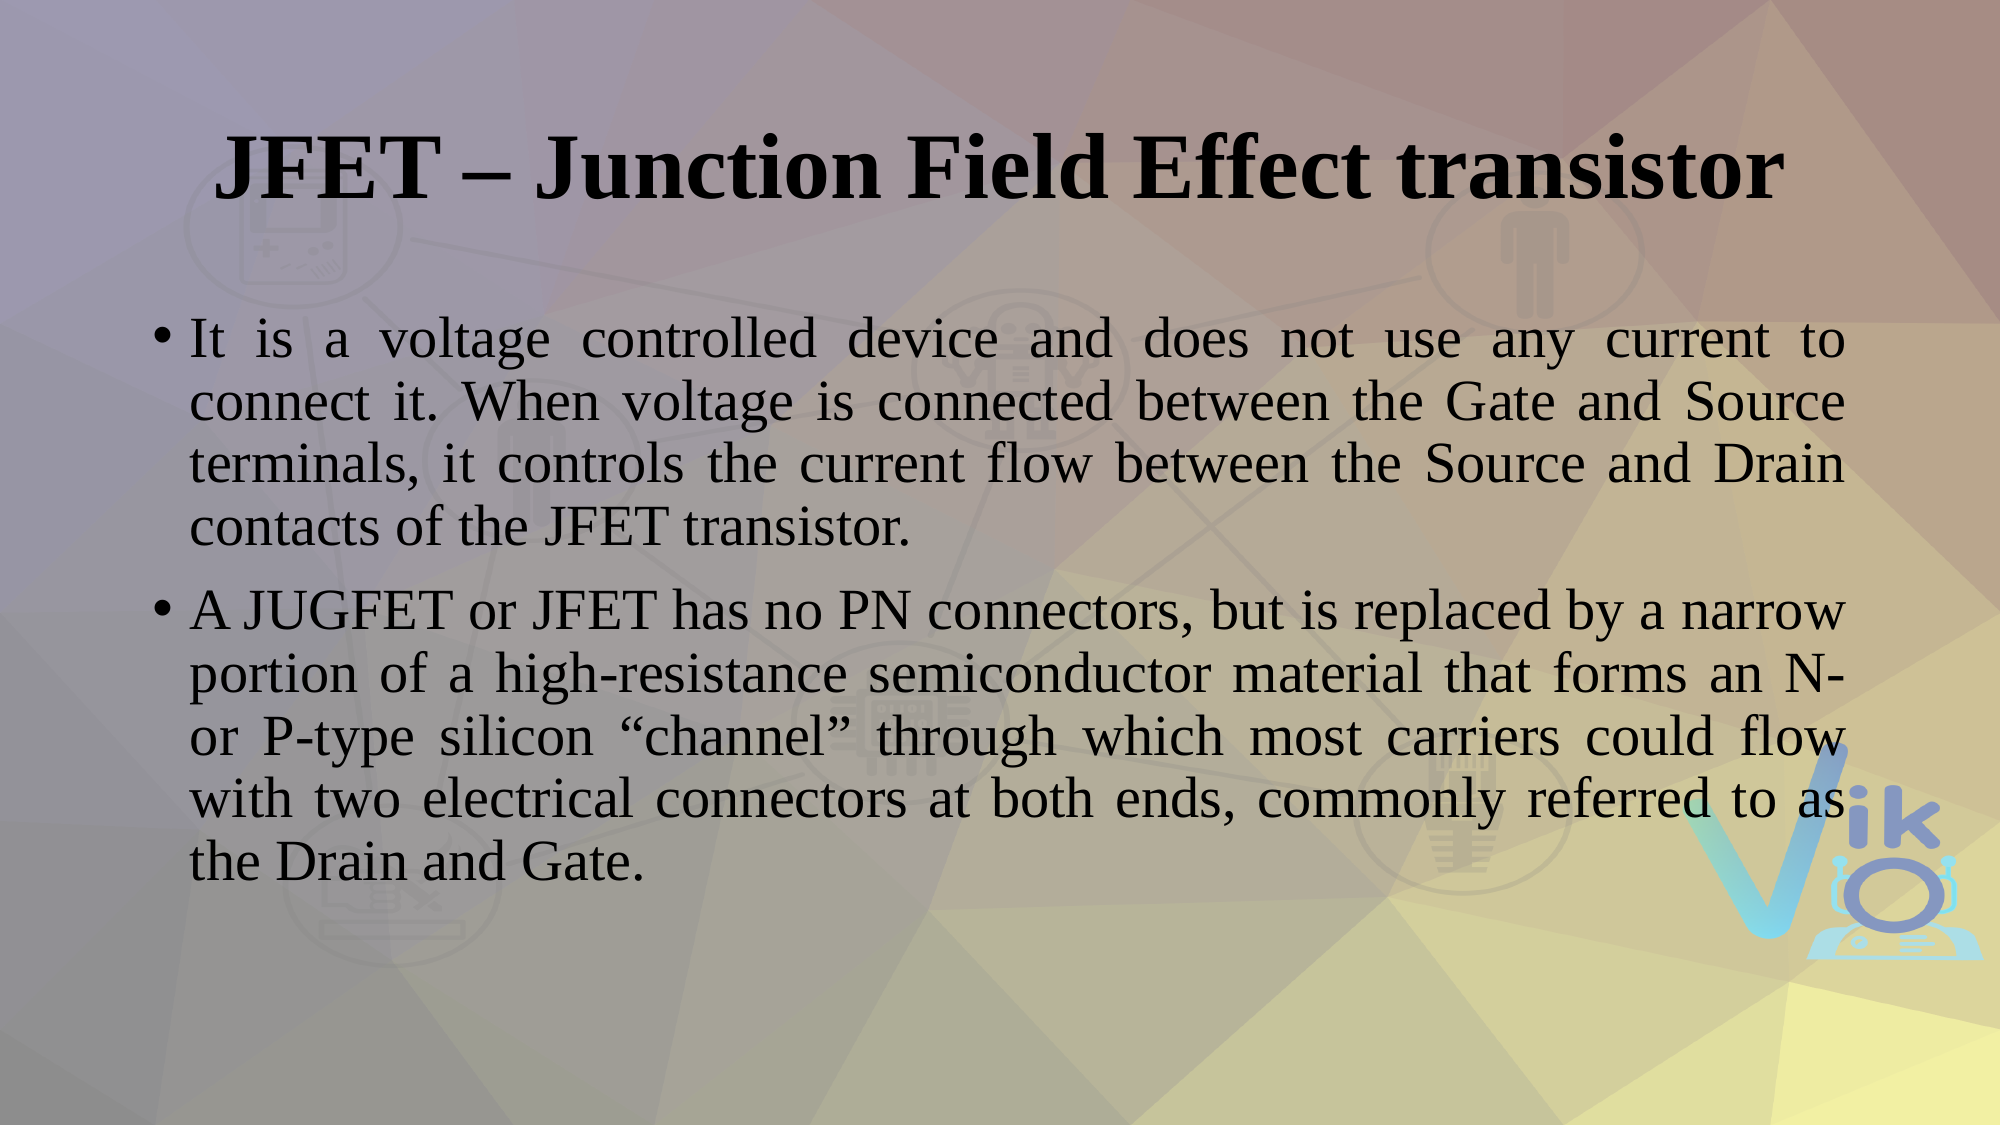

# JFET – Junction Field Effect transistor
It is a voltage controlled device and does not use any current to connect it. When voltage is connected between the Gate and Source terminals, it controls the current flow between the Source and Drain contacts of the JFET transistor.
A JUGFET or JFET has no PN connectors, but is replaced by a narrow portion of a high-resistance semiconductor material that forms an N- or P-type silicon “channel” through which most carriers could flow with two electrical connectors at both ends, commonly referred to as the Drain and Gate.